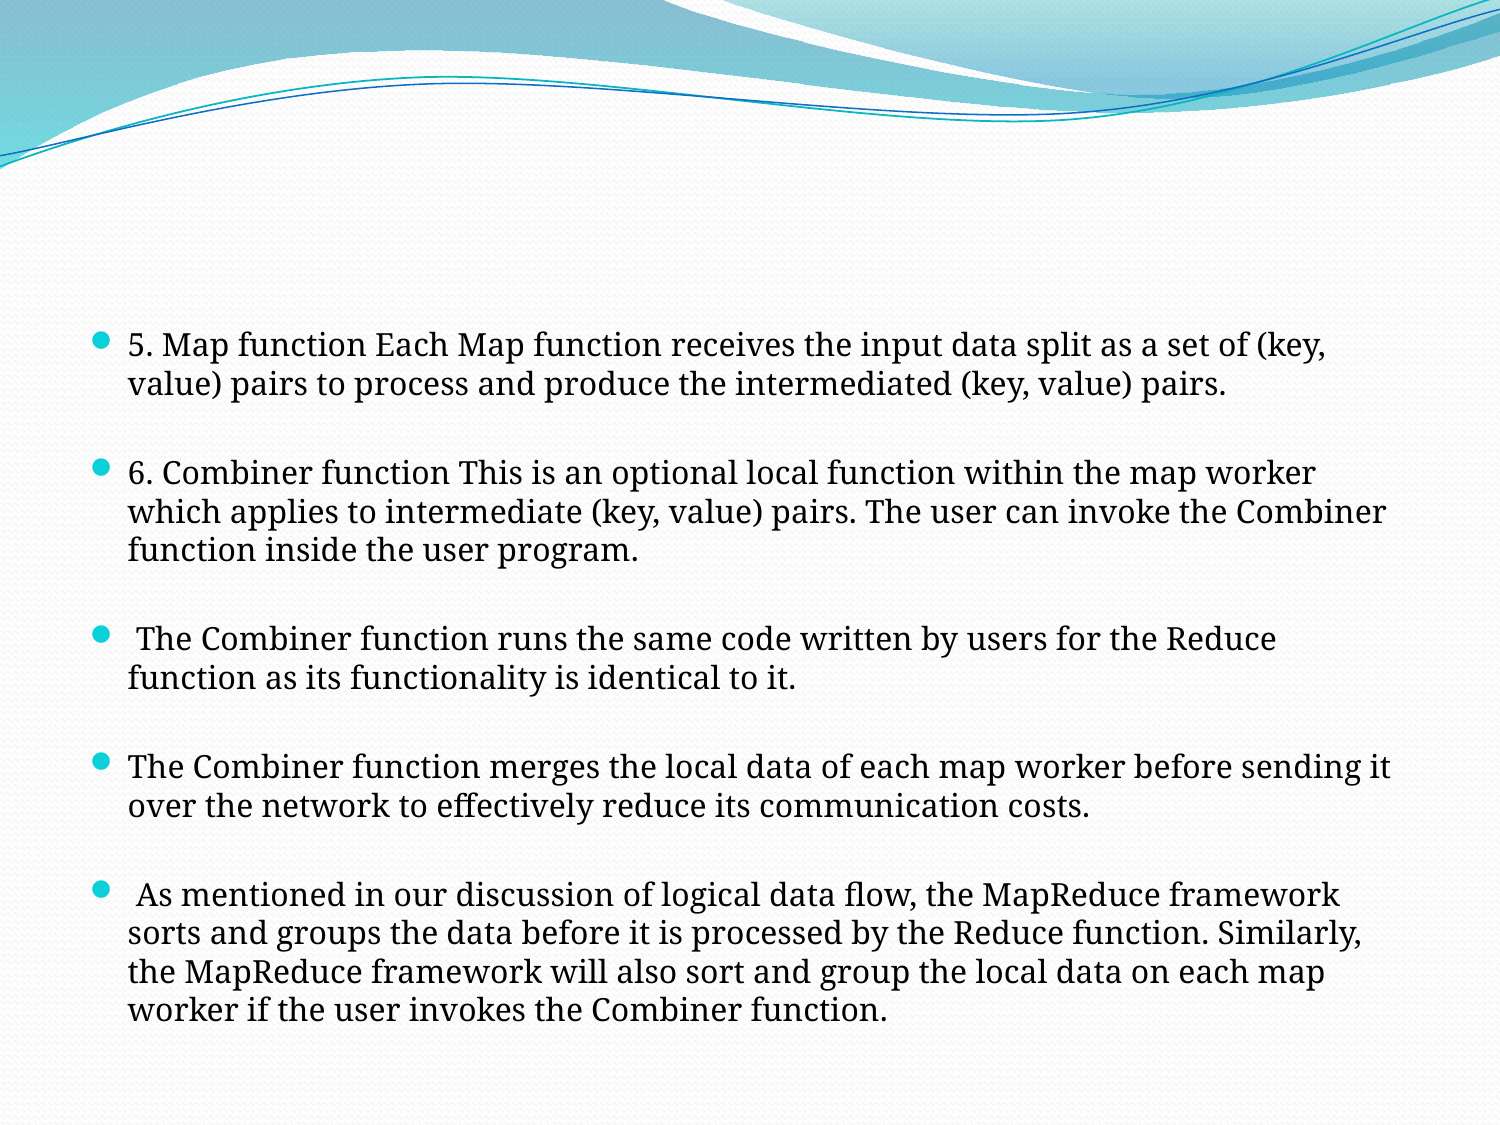

#
5. Map function Each Map function receives the input data split as a set of (key, value) pairs to process and produce the intermediated (key, value) pairs.

6. Combiner function This is an optional local function within the map worker which applies to intermediate (key, value) pairs. The user can invoke the Combiner function inside the user program.

 The Combiner function runs the same code written by users for the Reduce function as its functionality is identical to it.

The Combiner function merges the local data of each map worker before sending it over the network to effectively reduce its communication costs.

 As mentioned in our discussion of logical data flow, the MapReduce framework sorts and groups the data before it is processed by the Reduce function. Similarly, the MapReduce framework will also sort and group the local data on each map worker if the user invokes the Combiner function.